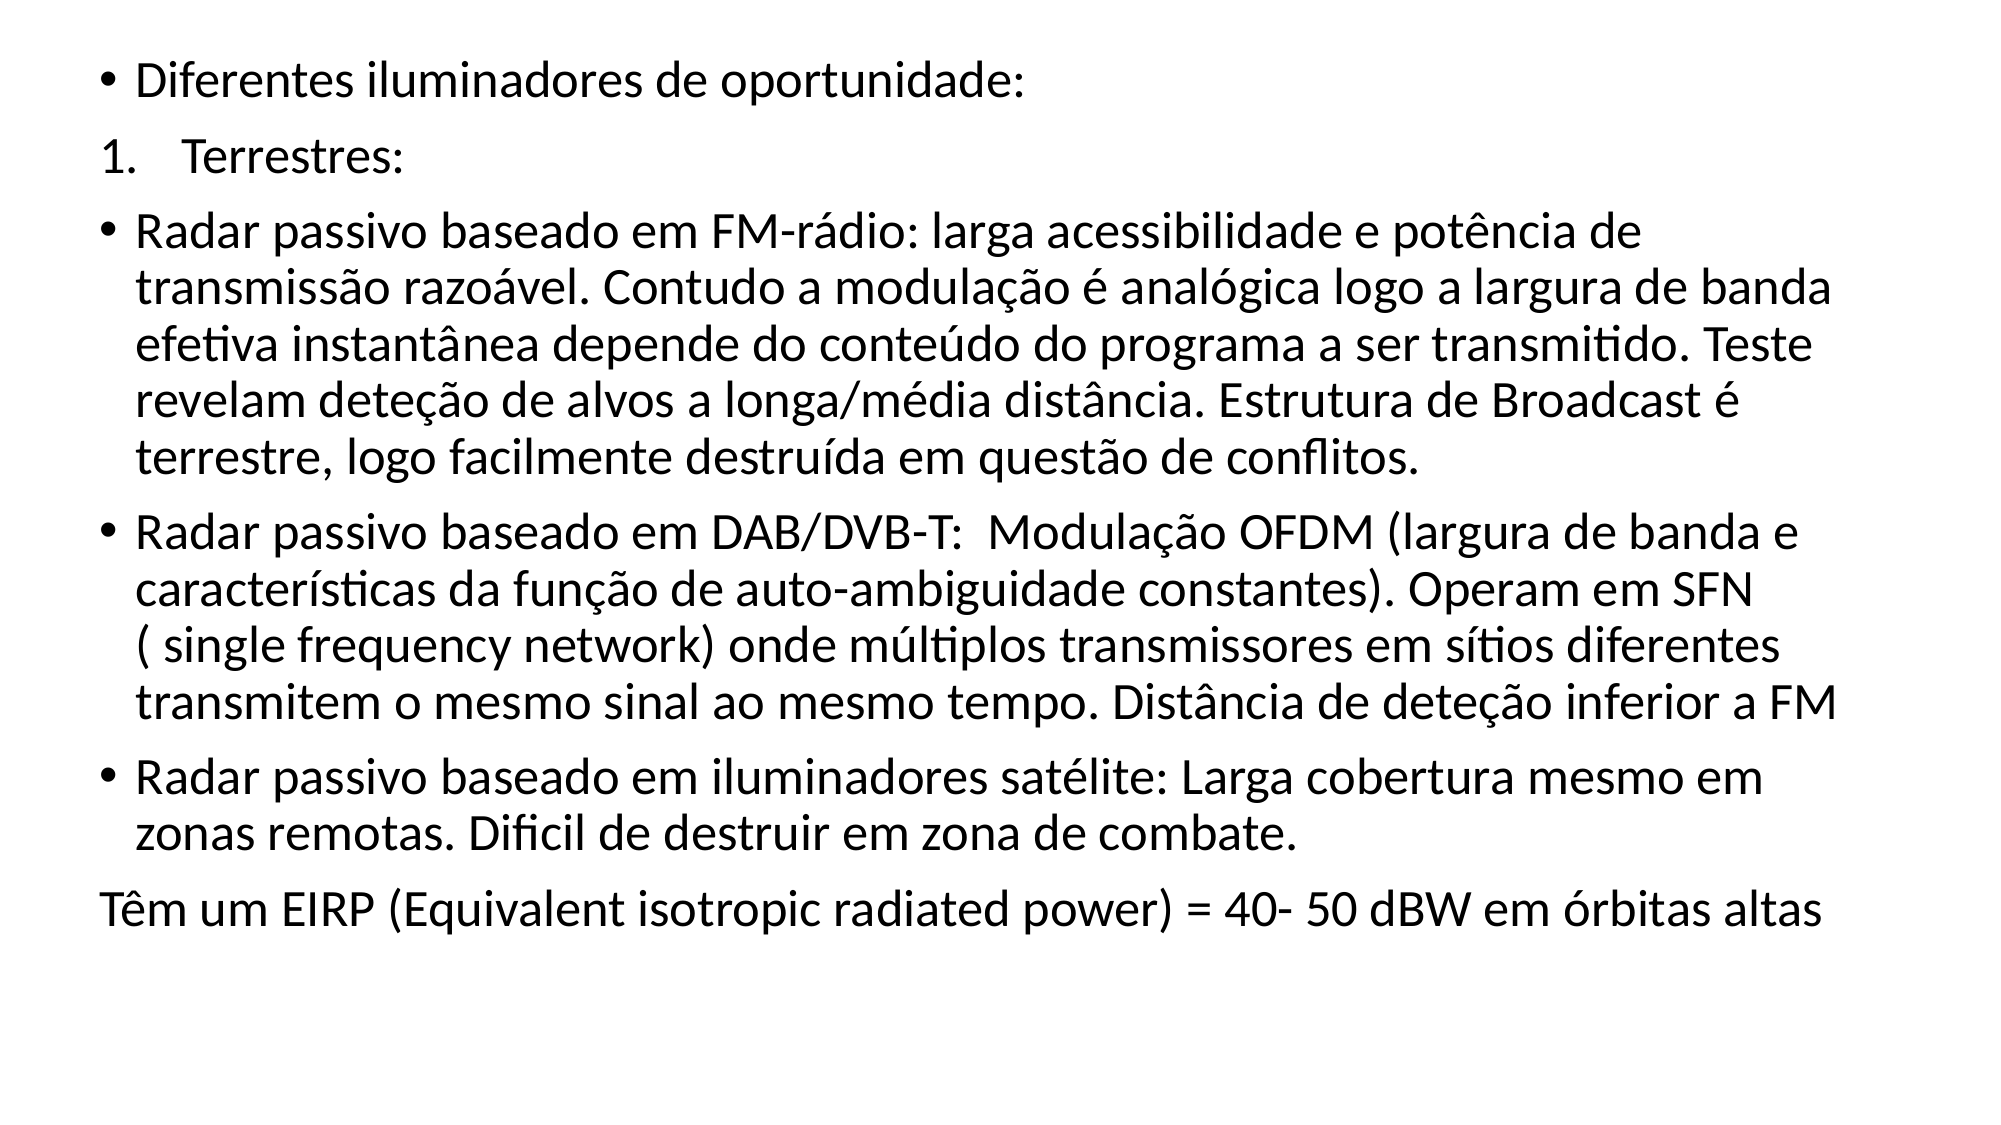

Diferentes iluminadores de oportunidade:
Terrestres:
Radar passivo baseado em FM-rádio: larga acessibilidade e potência de transmissão razoável. Contudo a modulação é analógica logo a largura de banda efetiva instantânea depende do conteúdo do programa a ser transmitido. Teste revelam deteção de alvos a longa/média distância. Estrutura de Broadcast é terrestre, logo facilmente destruída em questão de conflitos.
Radar passivo baseado em DAB/DVB-T:  Modulação OFDM (largura de banda e características da função de auto-ambiguidade constantes). Operam em SFN ( single frequency network) onde múltiplos transmissores em sítios diferentes transmitem o mesmo sinal ao mesmo tempo. Distância de deteção inferior a FM
Radar passivo baseado em iluminadores satélite: Larga cobertura mesmo em zonas remotas. Dificil de destruir em zona de combate.
Têm um EIRP (Equivalent isotropic radiated power) = 40- 50 dBW em órbitas altas